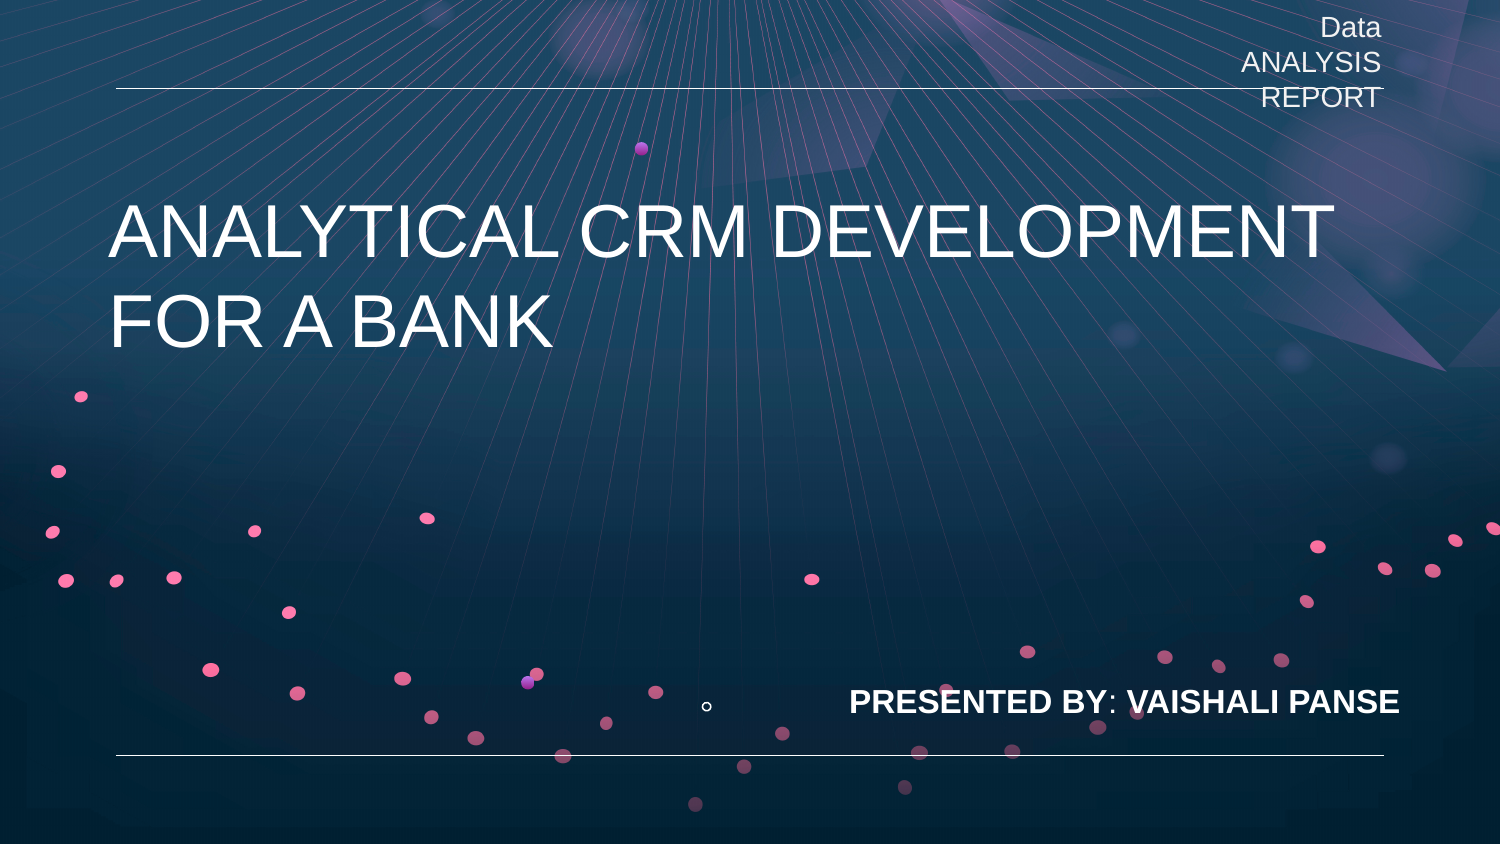

Data ANALYSIS REPORT

# ANALYTICAL CRM DEVELOPMENT FOR A BANK

PRESENTED BY: VAISHALI PANSE